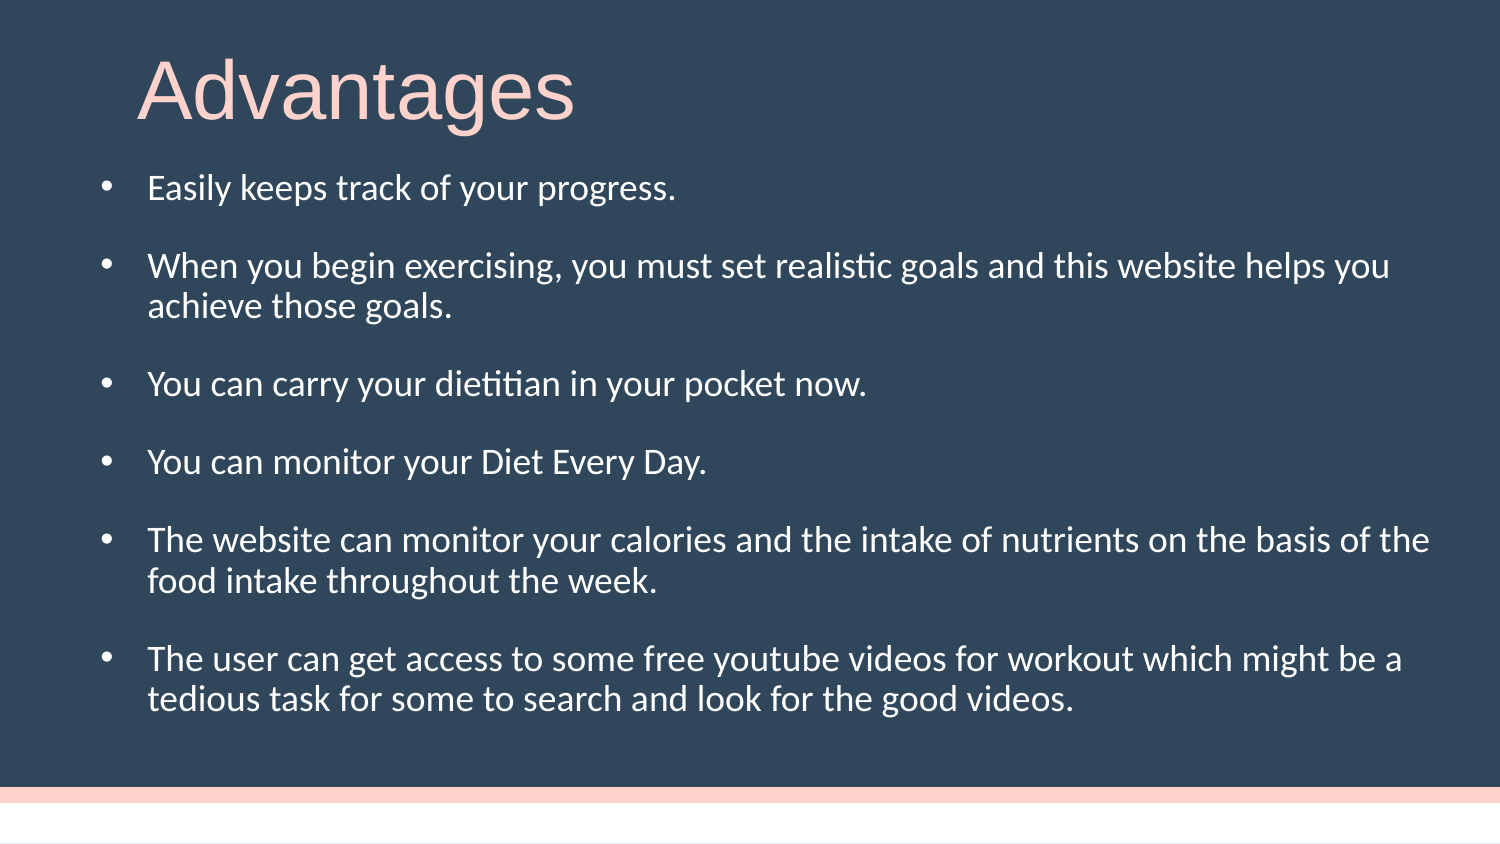

Advantages

Easily keeps track of your progress.
When you begin exercising, you must set realistic goals and this website helps you achieve those goals.
You can carry your dietitian in your pocket now.
You can monitor your Diet Every Day.
The website can monitor your calories and the intake of nutrients on the basis of the food intake throughout the week.
The user can get access to some free youtube videos for workout which might be a tedious task for some to search and look for the good videos.